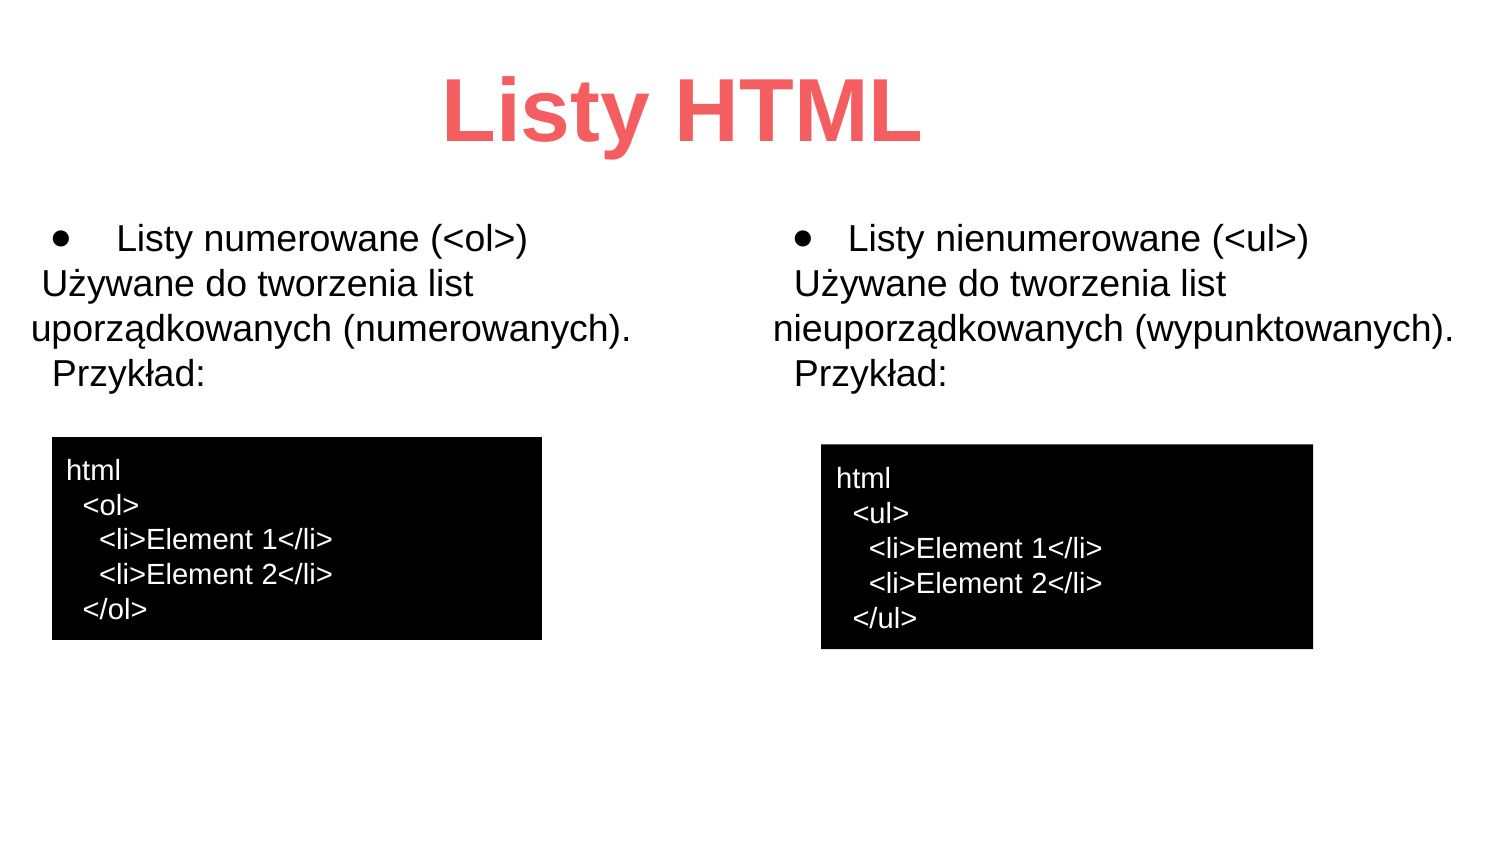

# Listy HTML
 Listy numerowane (<ol>)
 Używane do tworzenia list uporządkowanych (numerowanych).
  Przykład:
Listy nienumerowane (<ul>)
  Używane do tworzenia list nieuporządkowanych (wypunktowanych).
  Przykład:

html
  <ol>
    <li>Element 1</li>
    <li>Element 2</li>
  </ol>
html
  <ul>
    <li>Element 1</li>
    <li>Element 2</li>
  </ul>